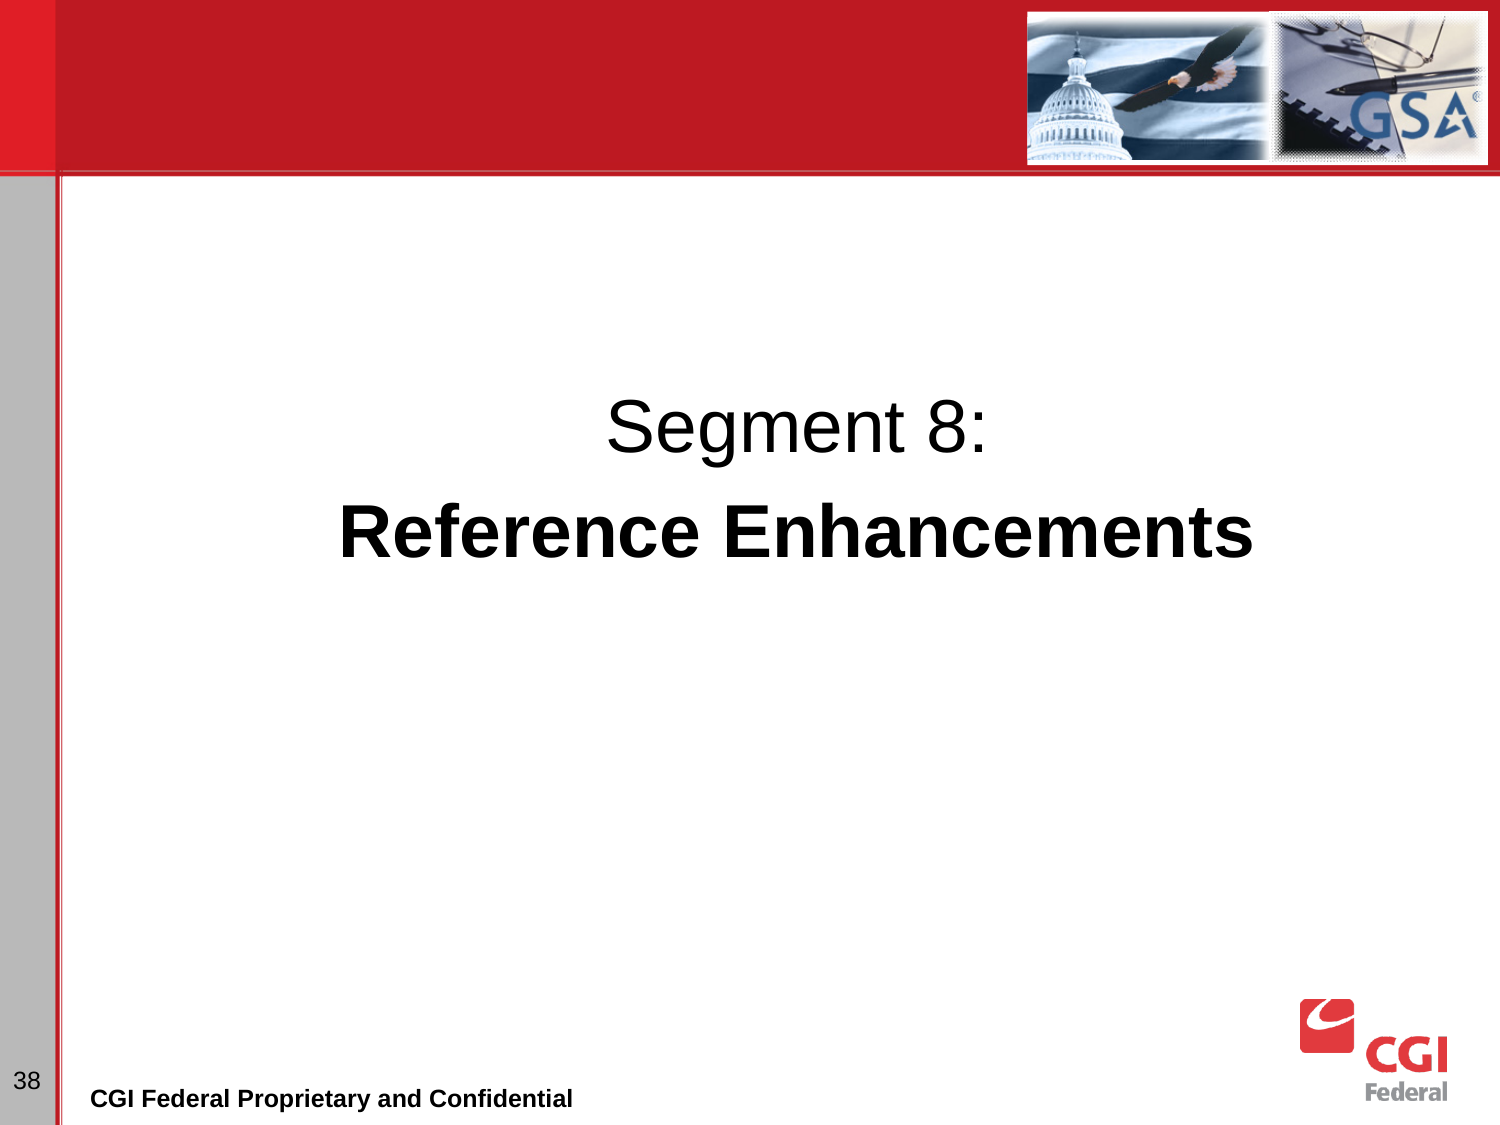

#
Segment 8:
Reference Enhancements

38
CGI Federal Proprietary and Confidential